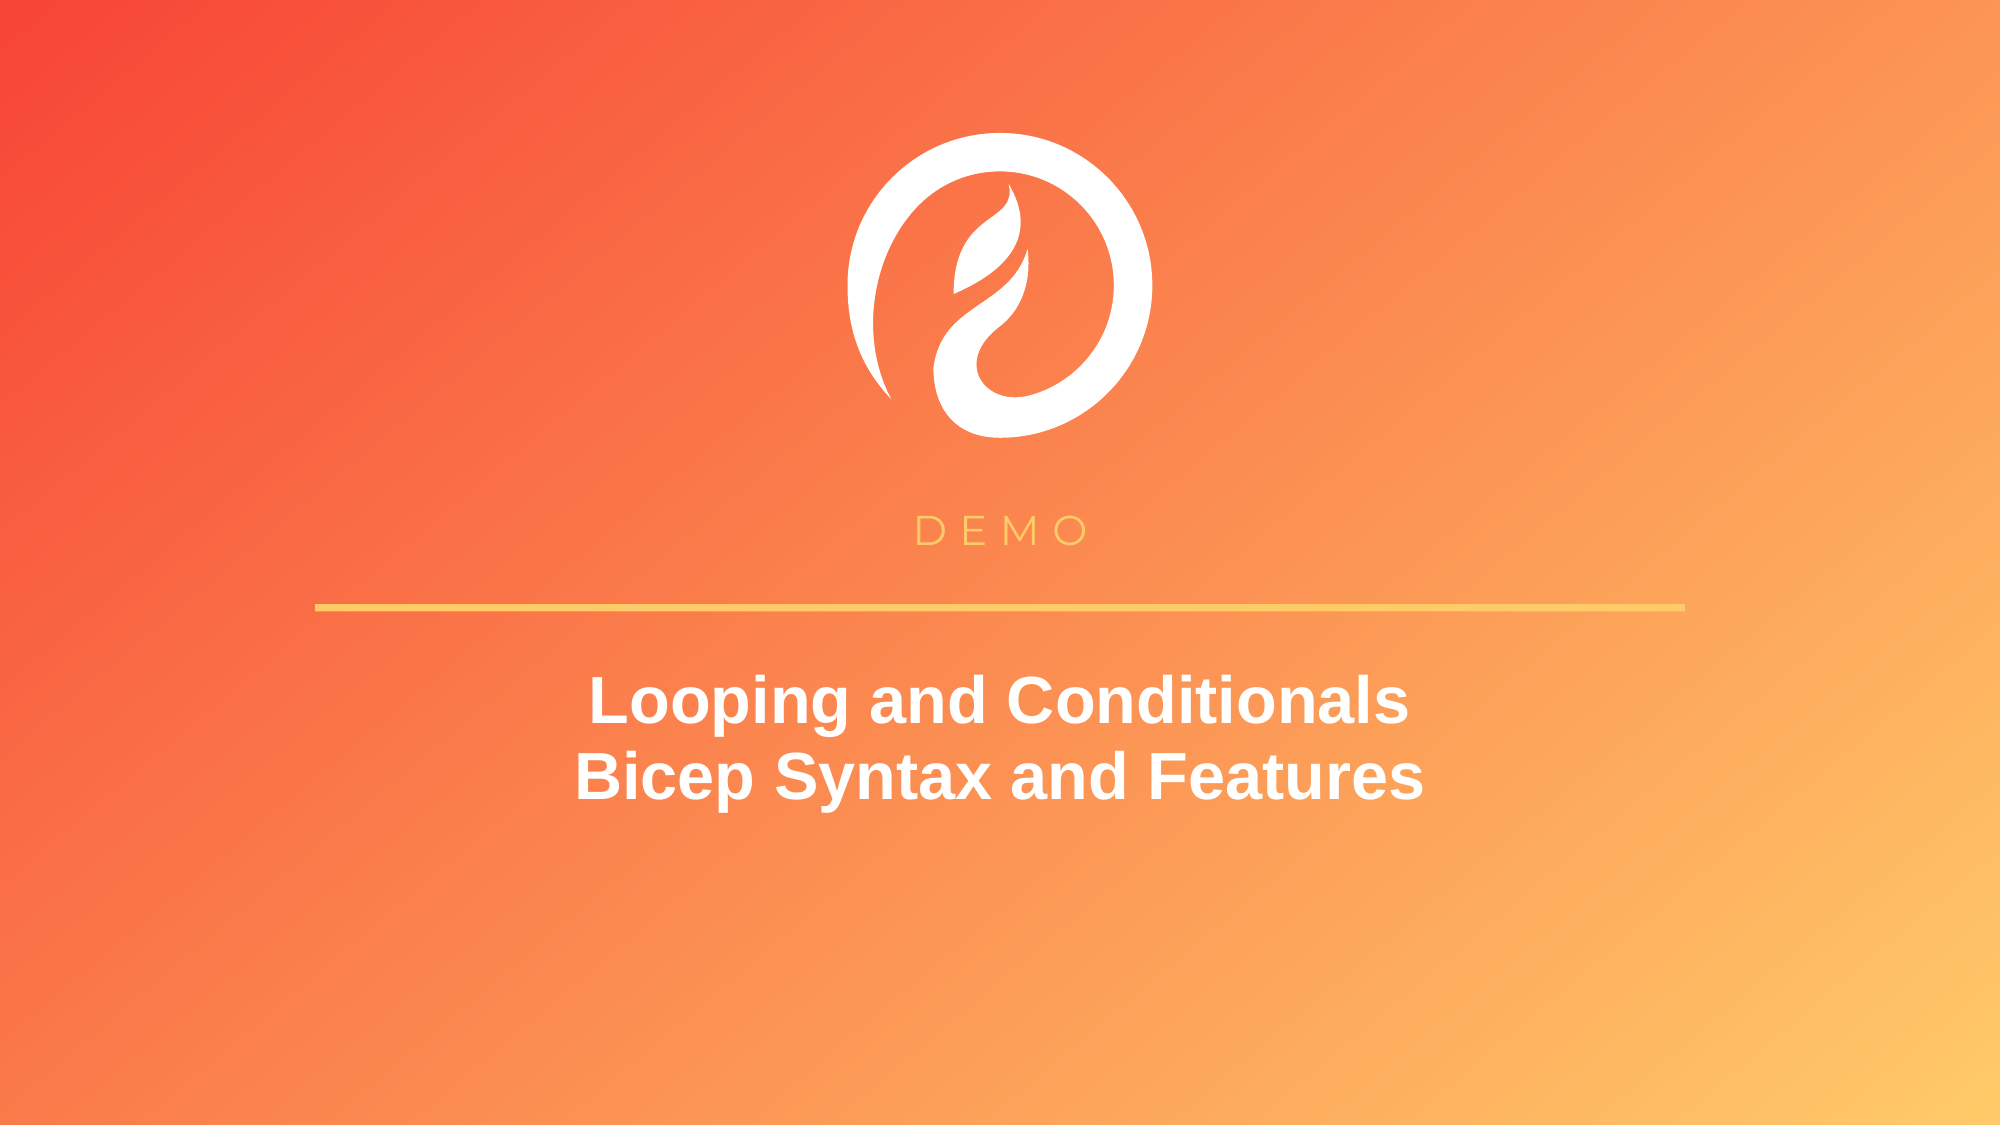

DEMO
Looping and Conditionals
Bicep Syntax and Features